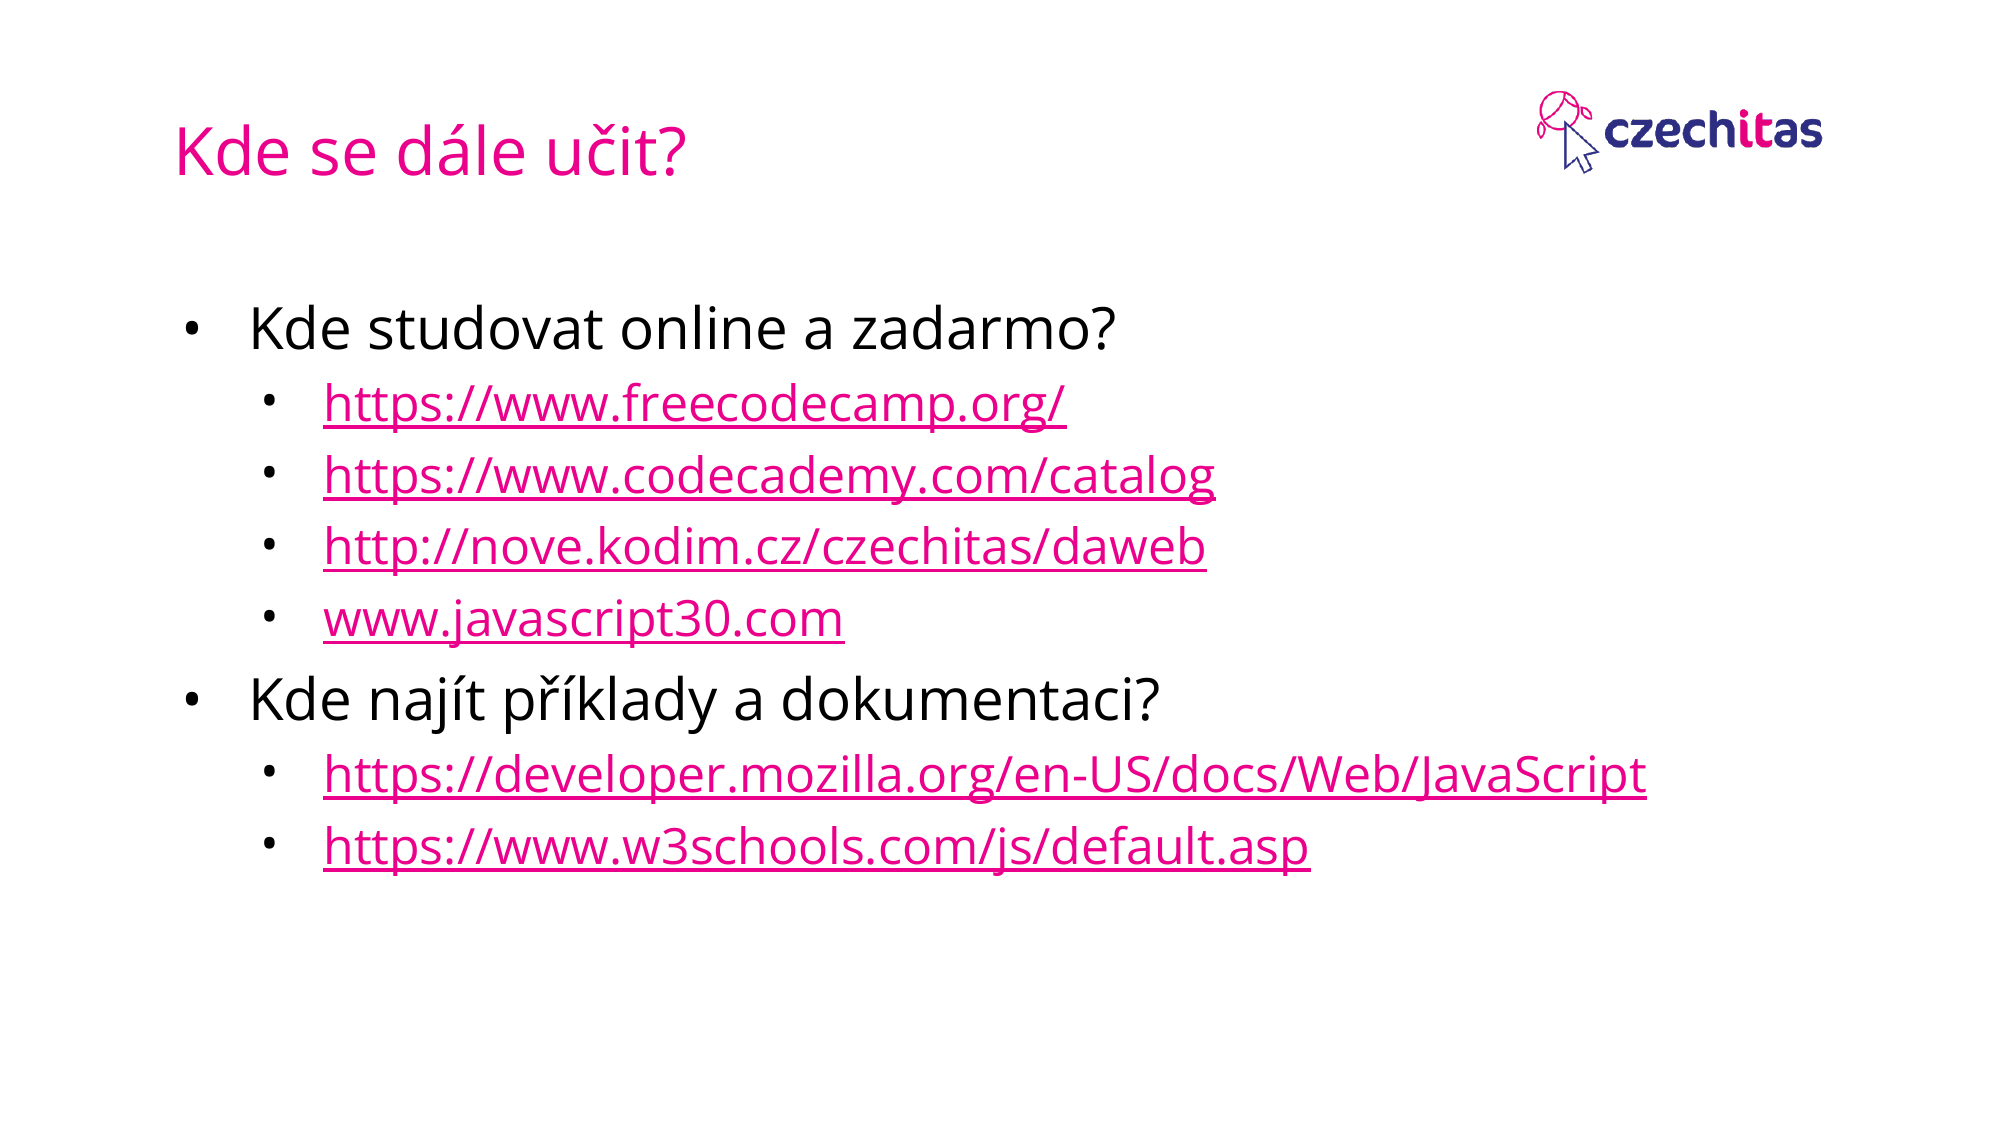

# Kde se dále učit?
Kde studovat online a zadarmo?
https://www.freecodecamp.org/
https://www.codecademy.com/catalog
http://nove.kodim.cz/czechitas/daweb
www.javascript30.com
Kde najít příklady a dokumentaci?
https://developer.mozilla.org/en-US/docs/Web/JavaScript
https://www.w3schools.com/js/default.asp